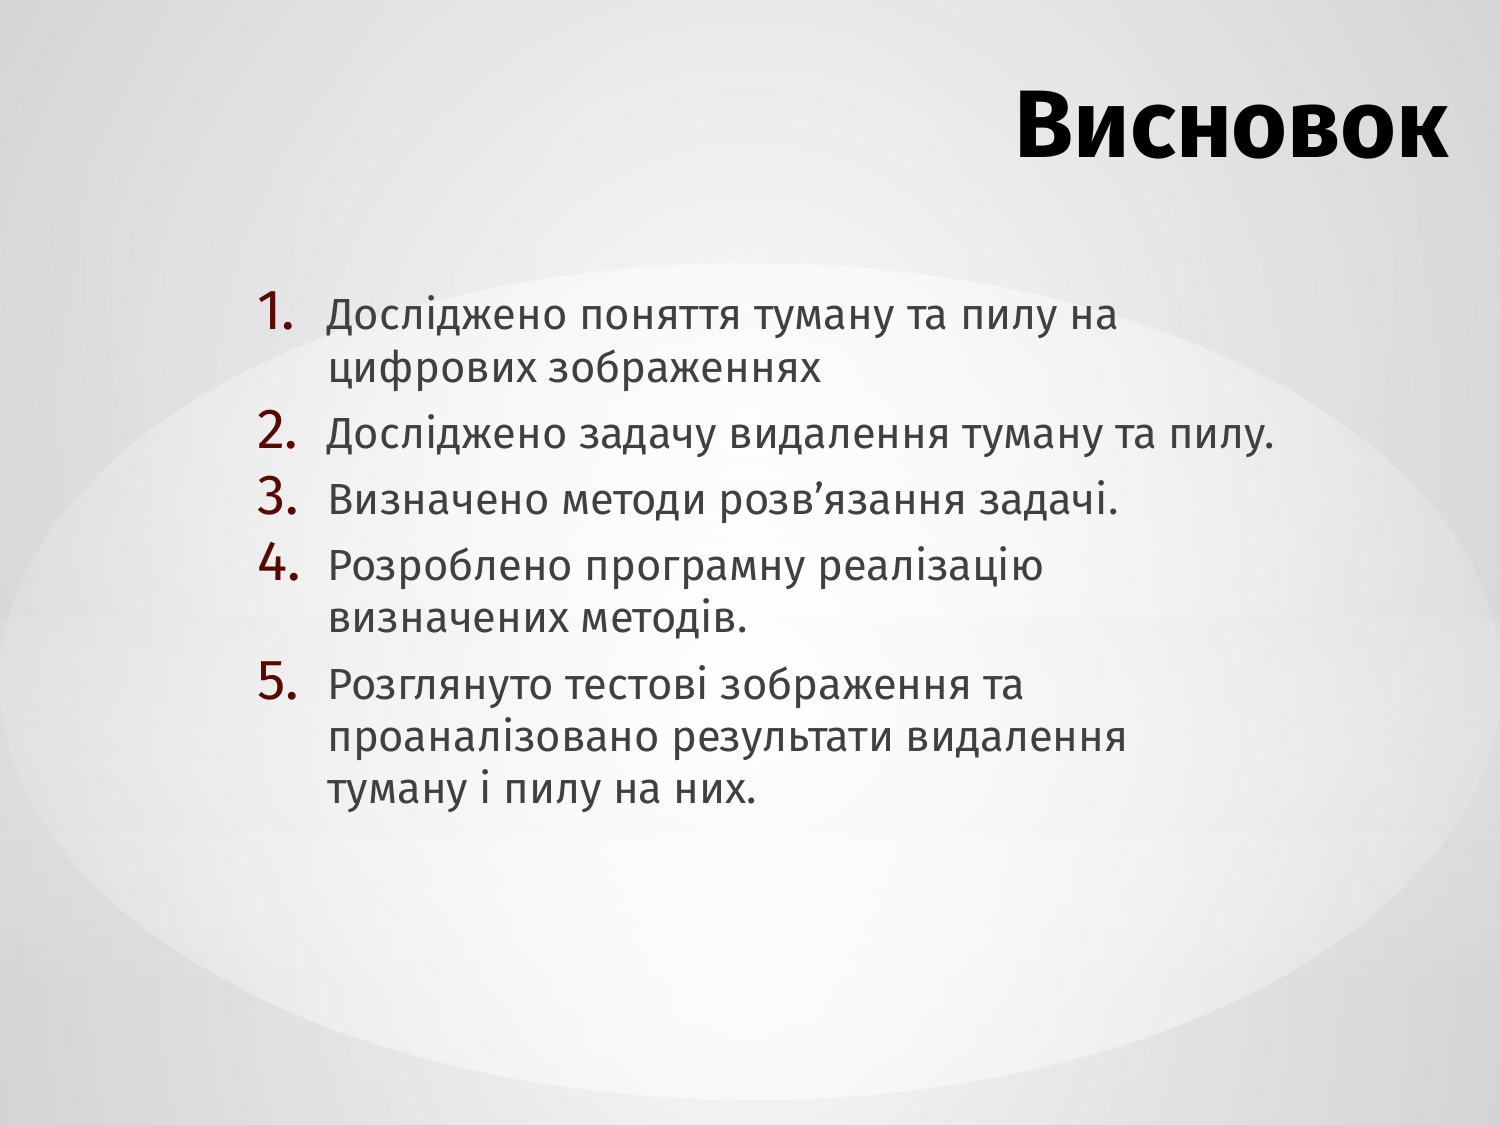

# Висновок
Досліджено поняття туману та пилу на цифрових зображеннях
Досліджено задачу видалення туману та пилу.
Визначено методи розв’язання задачі.
Розроблено програмну реалізацію визначених методів.
Розглянуто тестові зображення та проаналізовано результати видалення туману і пилу на них.